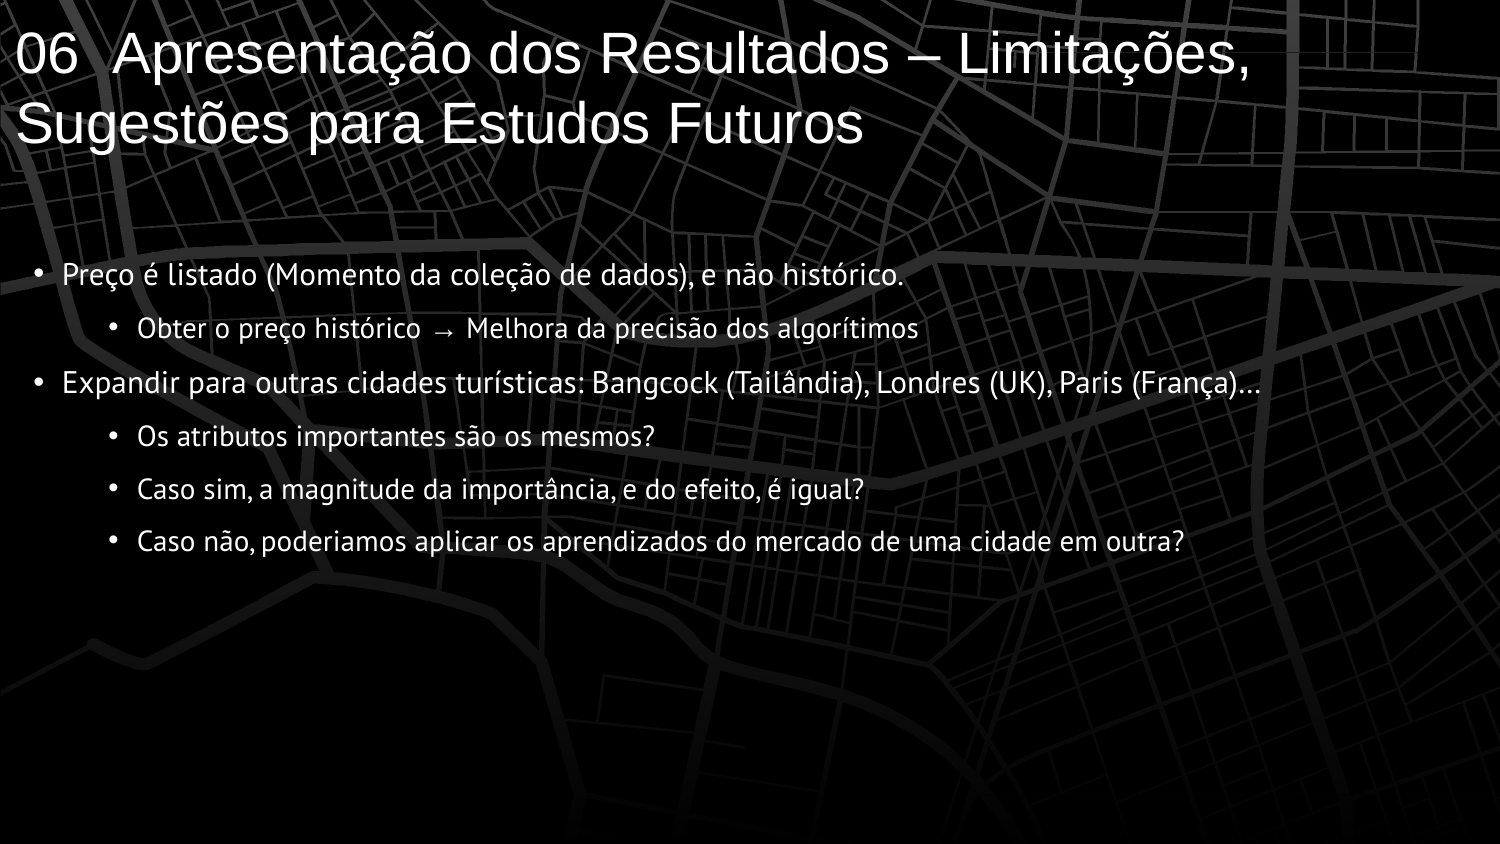

06  Apresentação dos Resultados – Limitações, Sugestões para Estudos Futuros
Preço é listado (Momento da coleção de dados), e não histórico.
Obter o preço histórico → Melhora da precisão dos algorítimos
Expandir para outras cidades turísticas: Bangcock (Tailândia), Londres (UK), Paris (França)…
Os atributos importantes são os mesmos?
Caso sim, a magnitude da importância, e do efeito, é igual?
Caso não, poderiamos aplicar os aprendizados do mercado de uma cidade em outra?